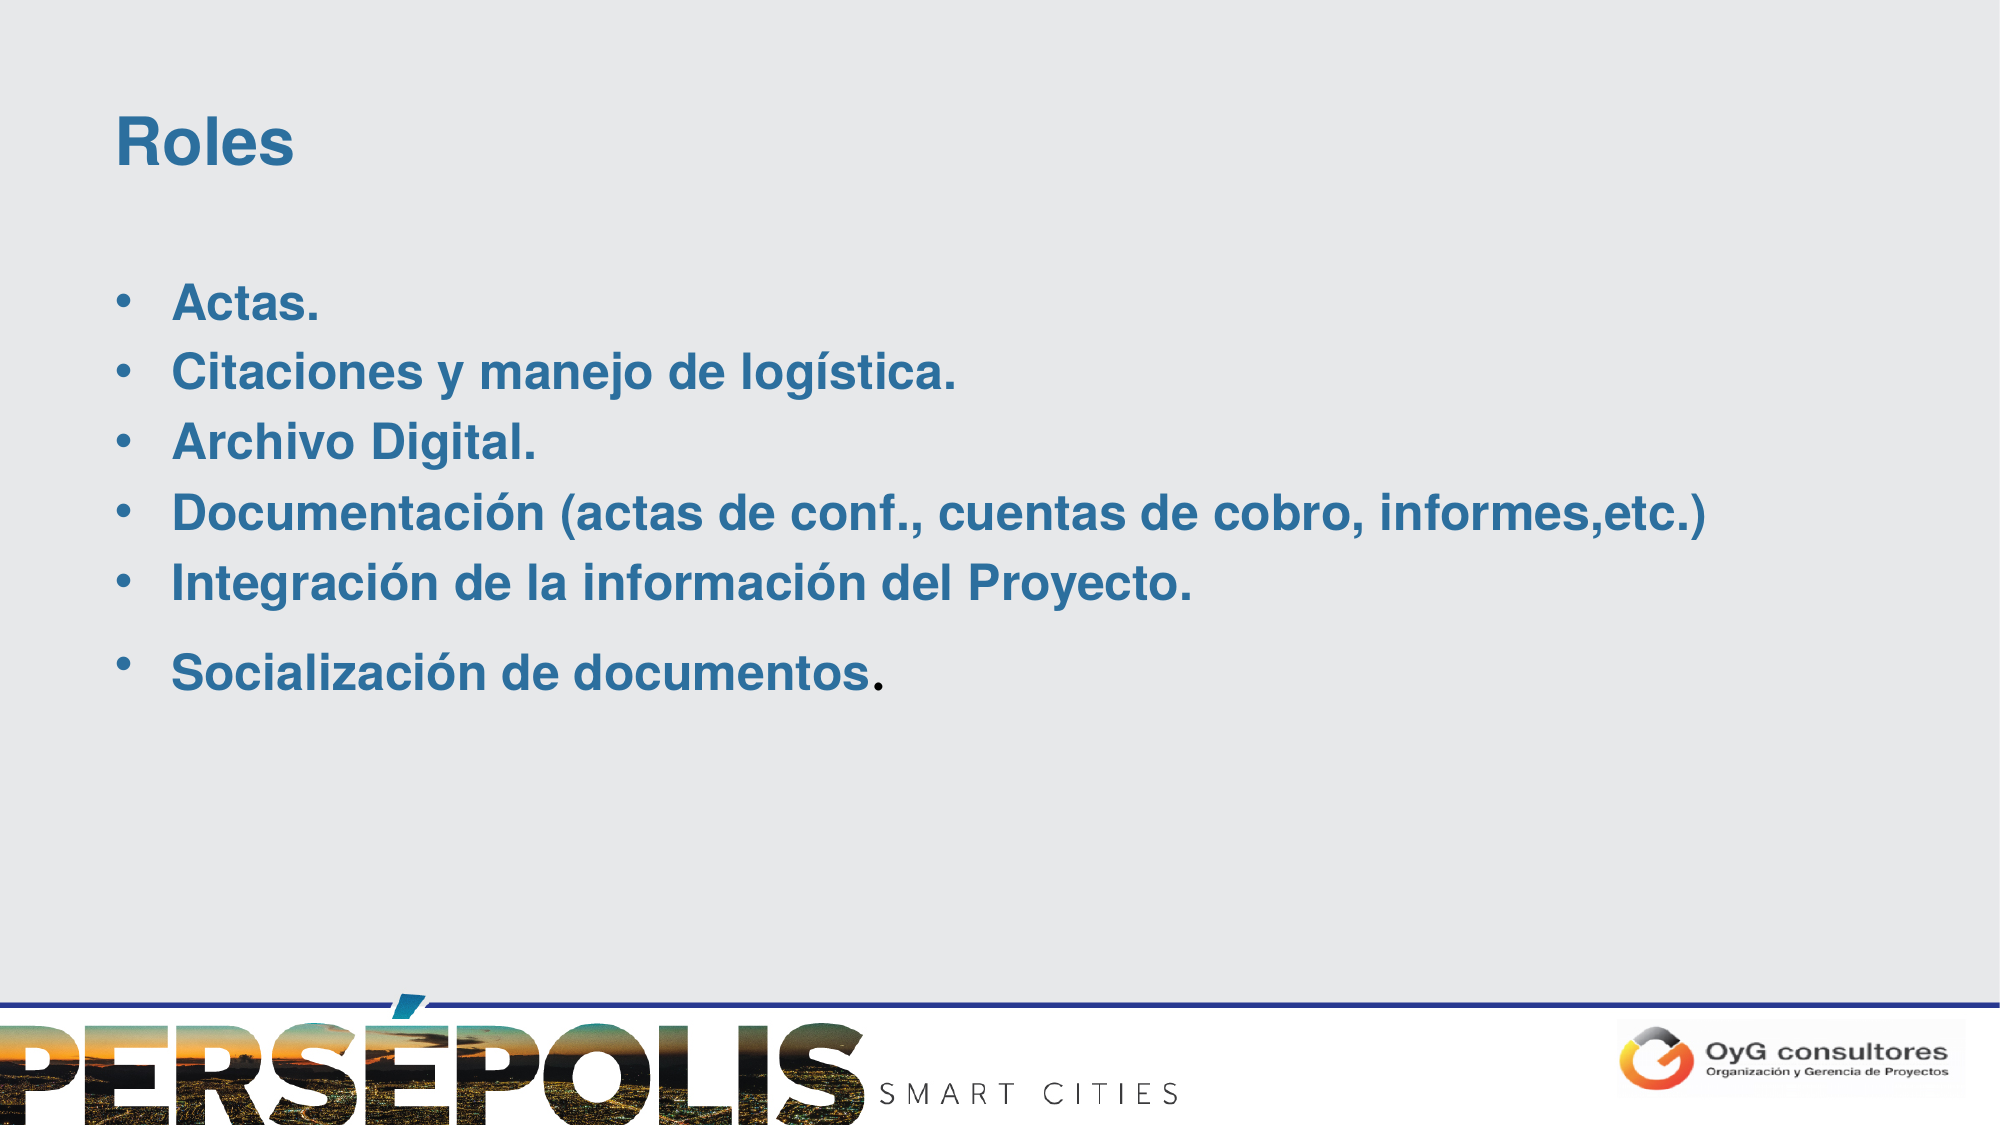

# Roles
Actas.
Citaciones y manejo de logística.
Archivo Digital.
Documentación (actas de conf., cuentas de cobro, informes,etc.)
Integración de la información del Proyecto.
Socialización de documentos.